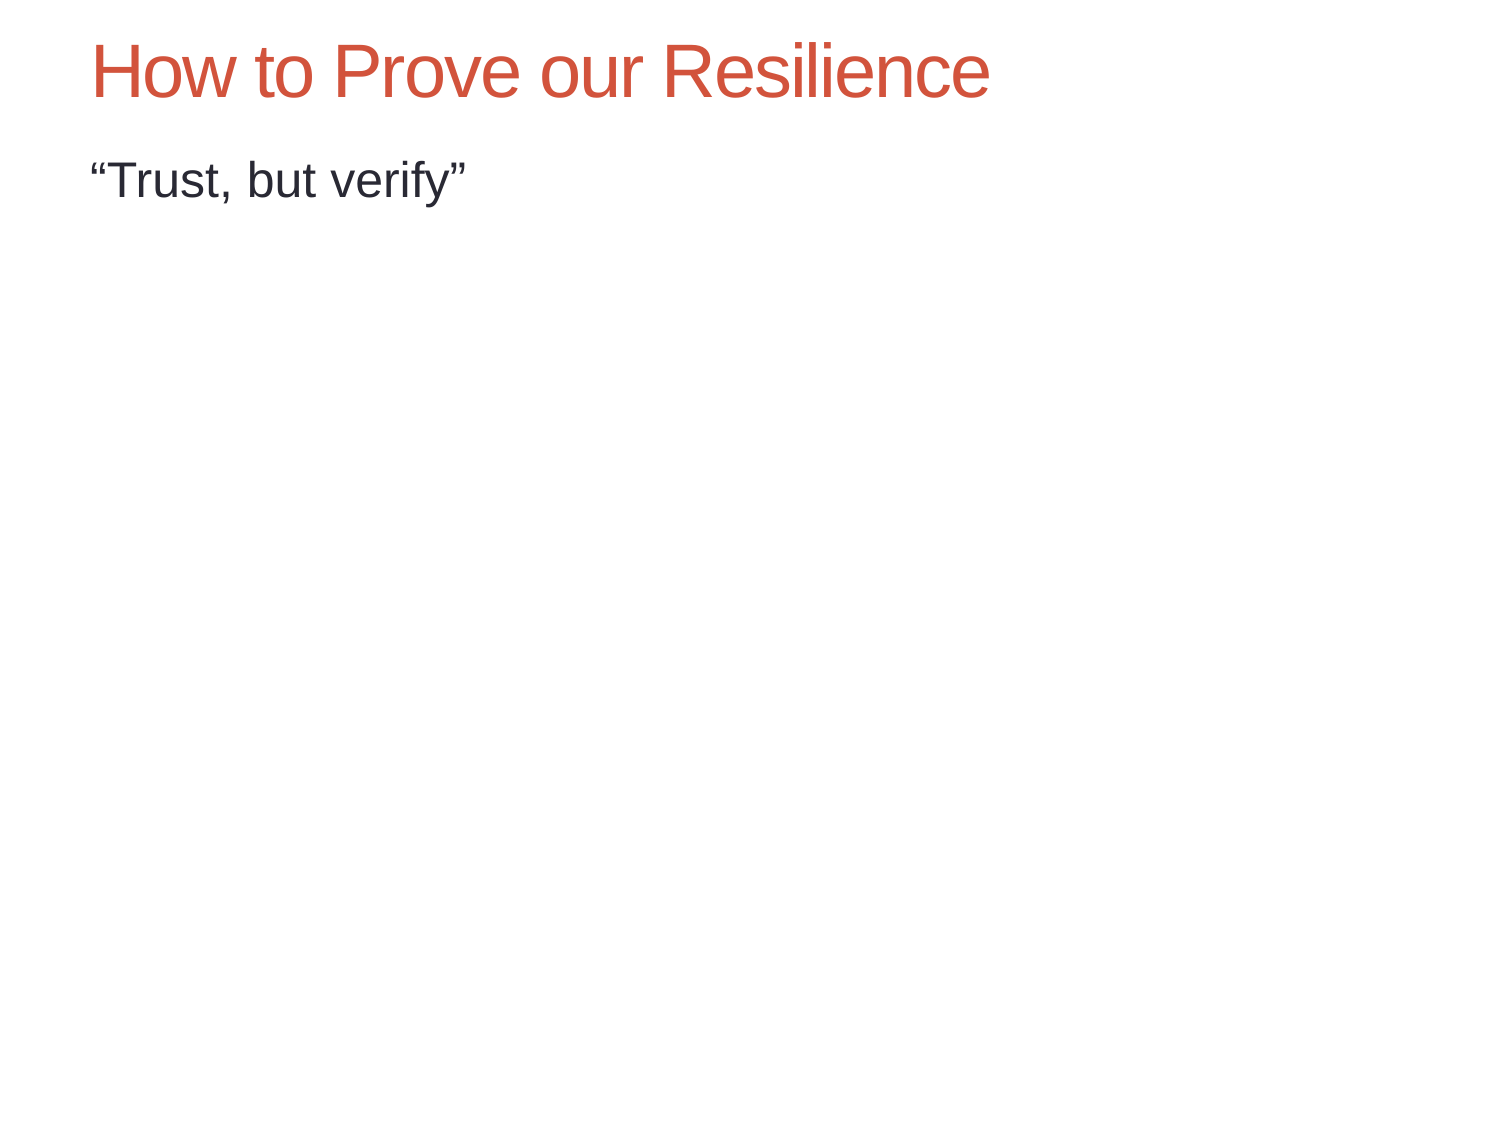

# How to Prove our Resilience
“Trust, but verify”